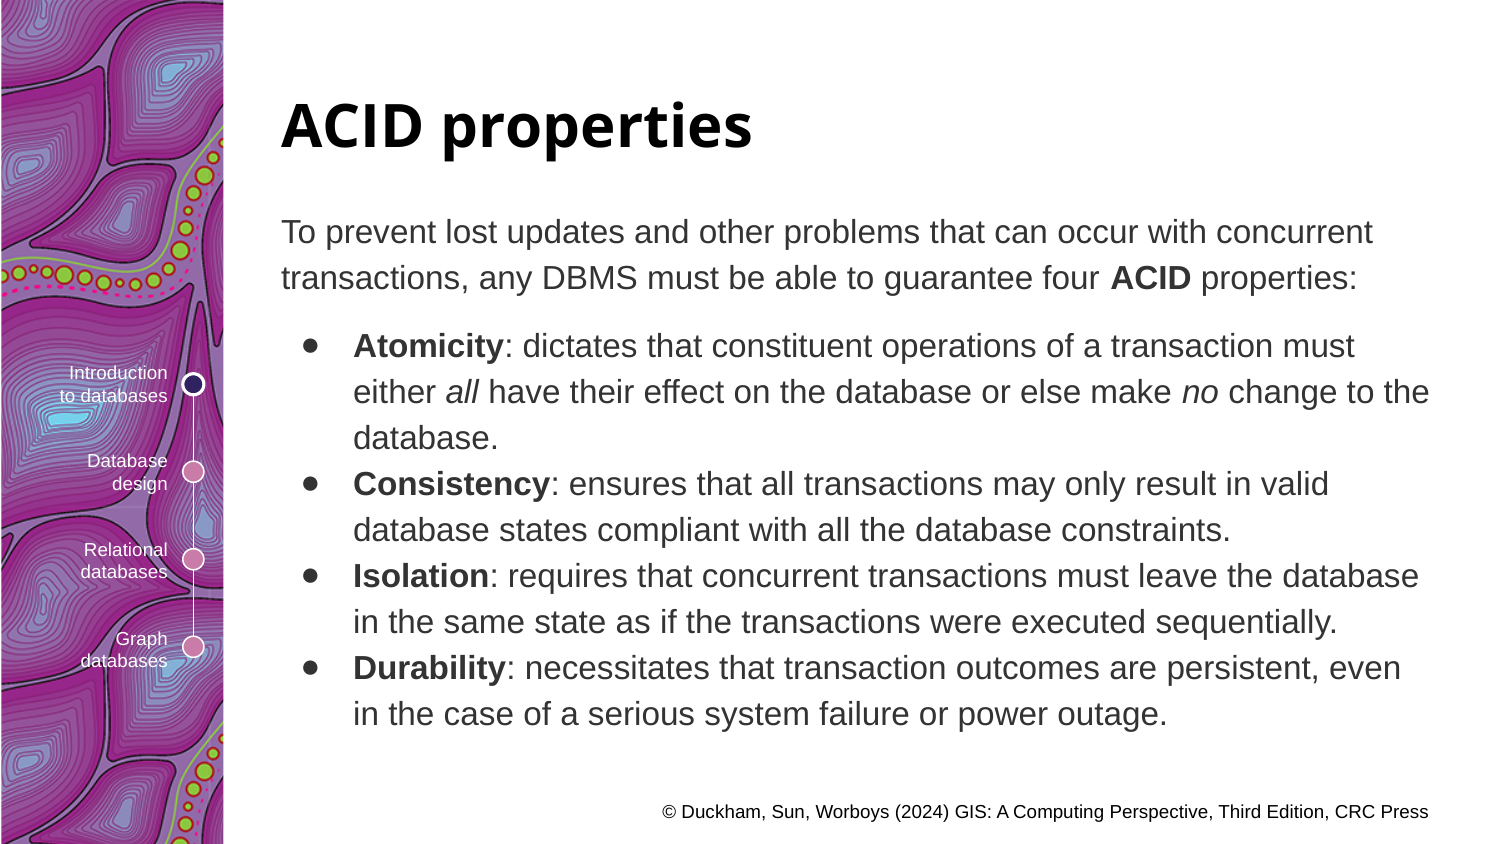

# ACID properties
To prevent lost updates and other problems that can occur with concurrent transactions, any DBMS must be able to guarantee four ACID properties:
Atomicity: dictates that constituent operations of a transaction must either all have their effect on the database or else make no change to the database.
Consistency: ensures that all transactions may only result in valid database states compliant with all the database constraints.
Isolation: requires that concurrent transactions must leave the database in the same state as if the transactions were executed sequentially.
Durability: necessitates that transaction outcomes are persistent, even in the case of a serious system failure or power outage.